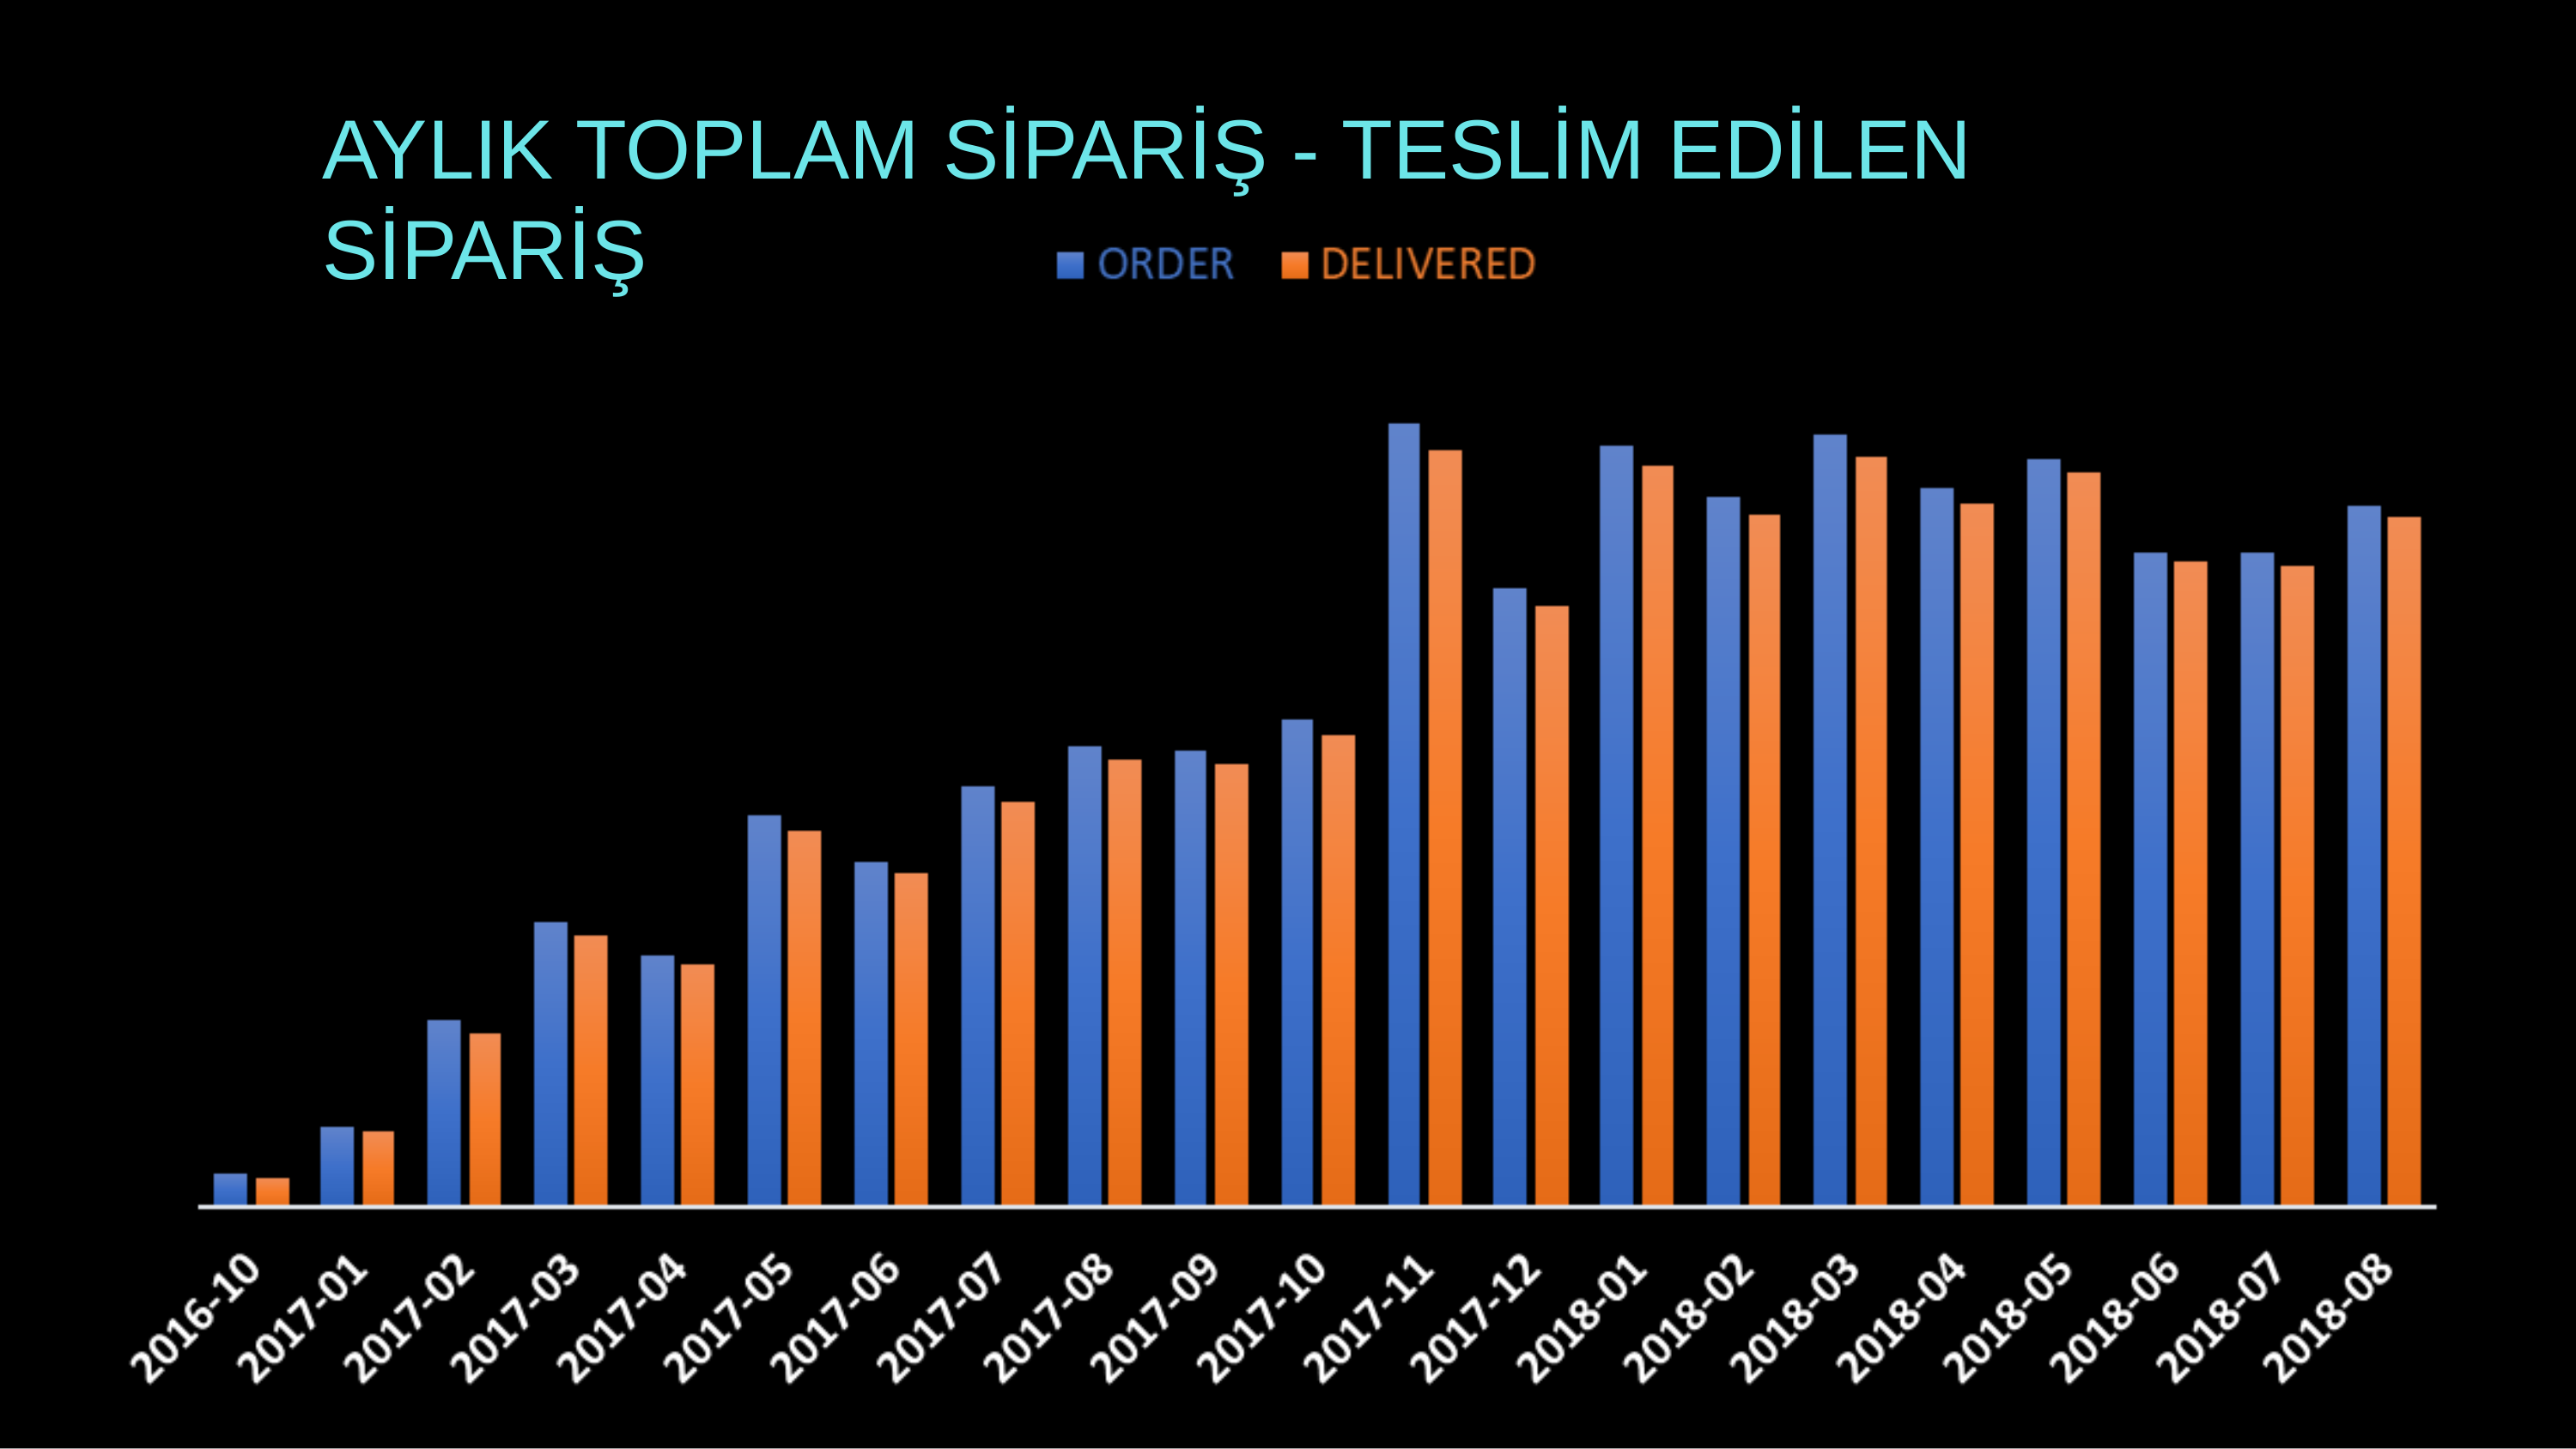

AYLIK TOPLAM SİPARİŞ - TESLİM EDİLEN SİPARİŞ